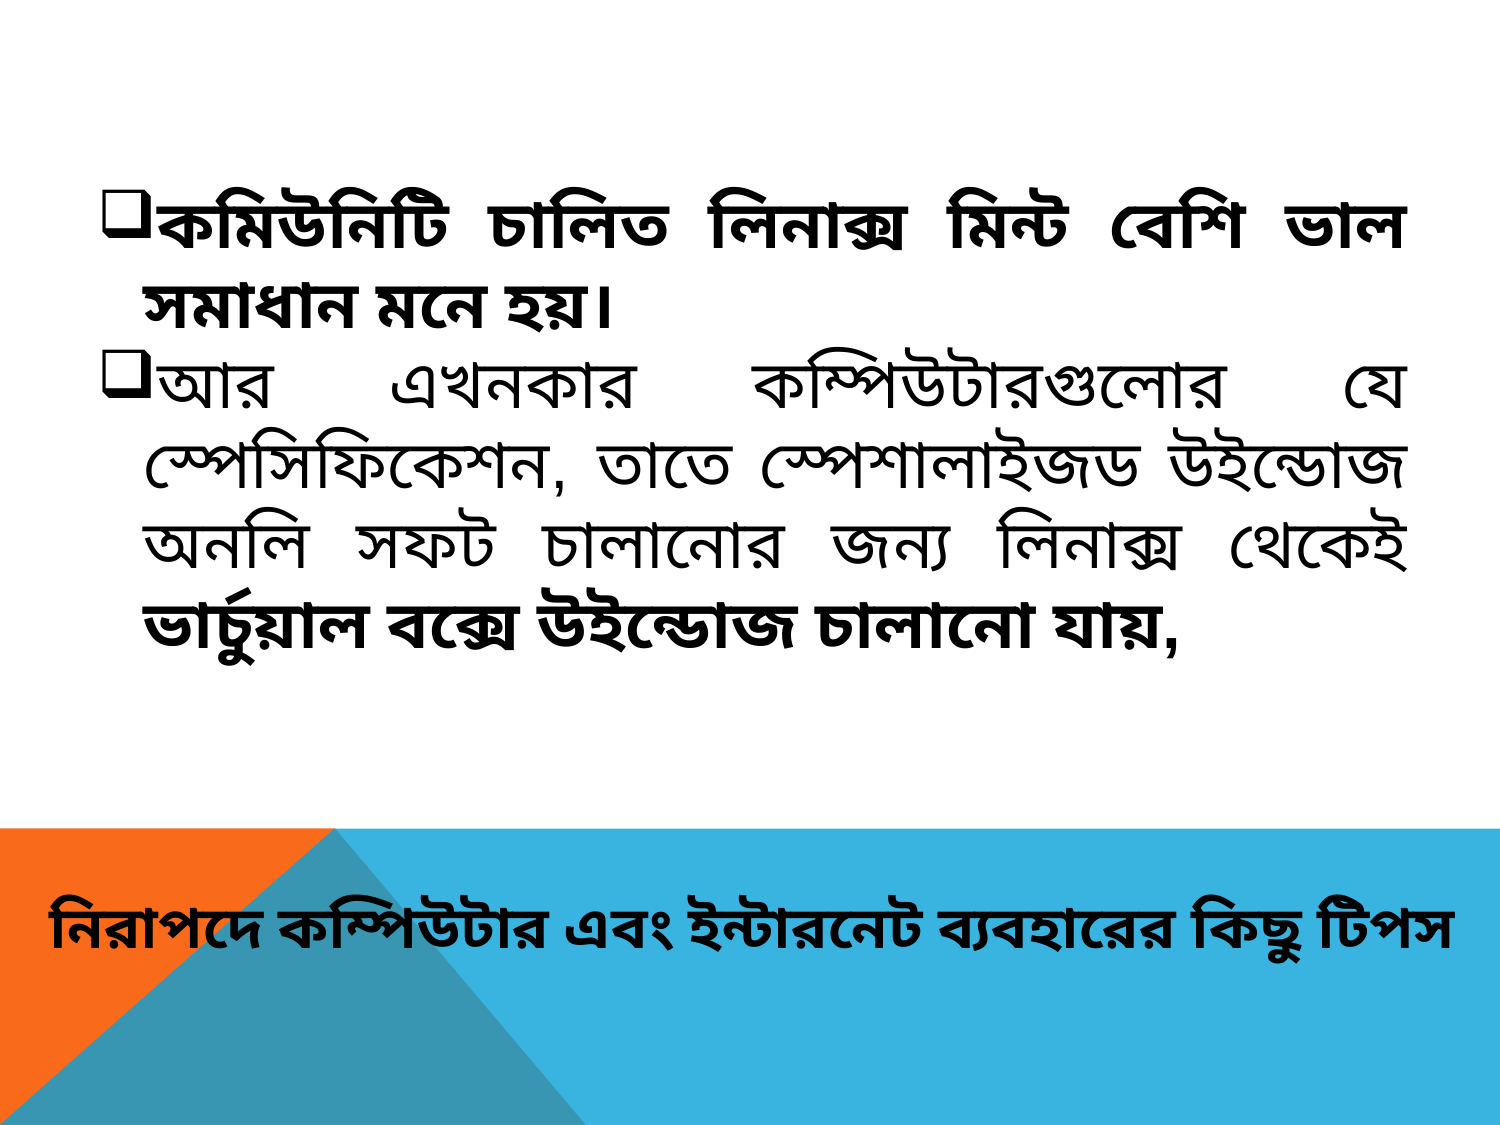

কমিউনিটি চালিত লিনাক্স মিন্ট বেশি ভাল সমাধান মনে হয়।
আর এখনকার কম্পিউটারগুলোর যে স্পেসিফিকেশন, তাতে স্পেশালাইজড উইন্ডোজ অনলি সফট চালানোর জন্য লিনাক্স থেকেই ভার্চুয়াল বক্সে উইন্ডোজ চালানো যায়,

নিরাপদে কম্পিউটার এবং ইন্টারনেট ব্যবহারের কিছু টিপস